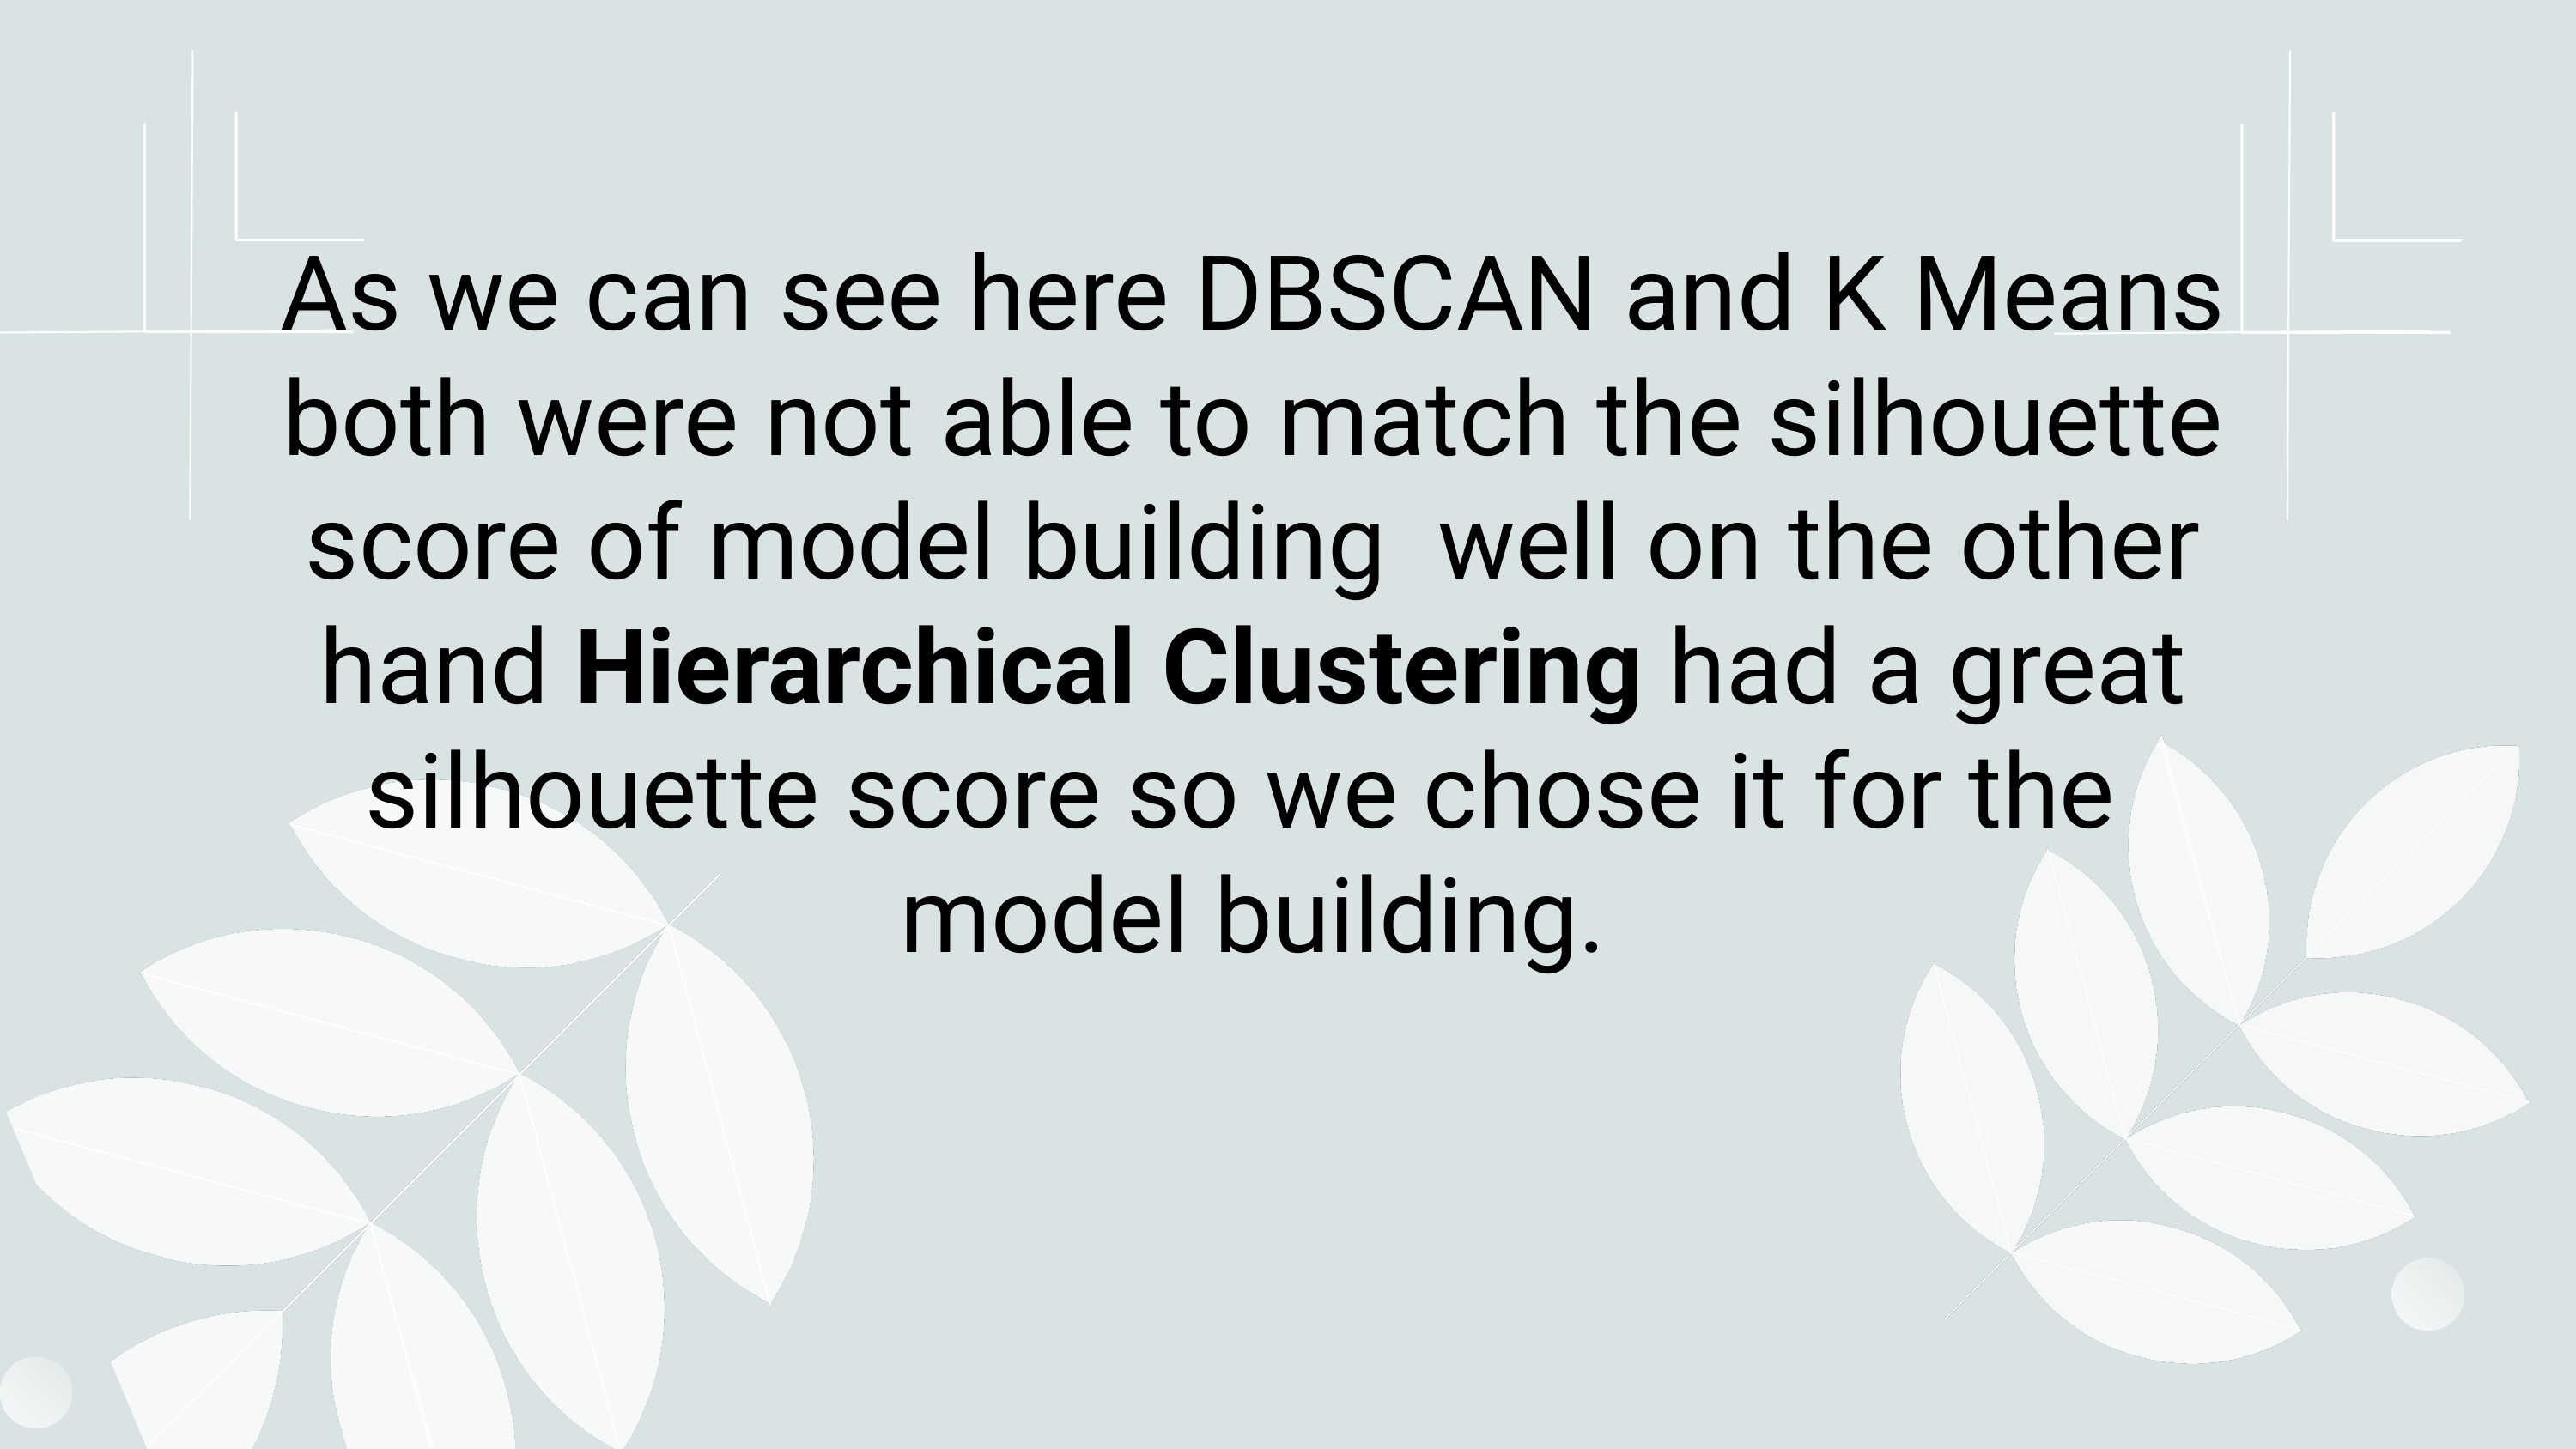

As we can see here DBSCAN and K Means both were not able to match the silhouette score of model building  well on the other hand Hierarchical Clustering had a great silhouette score so we chose it for the
model building.